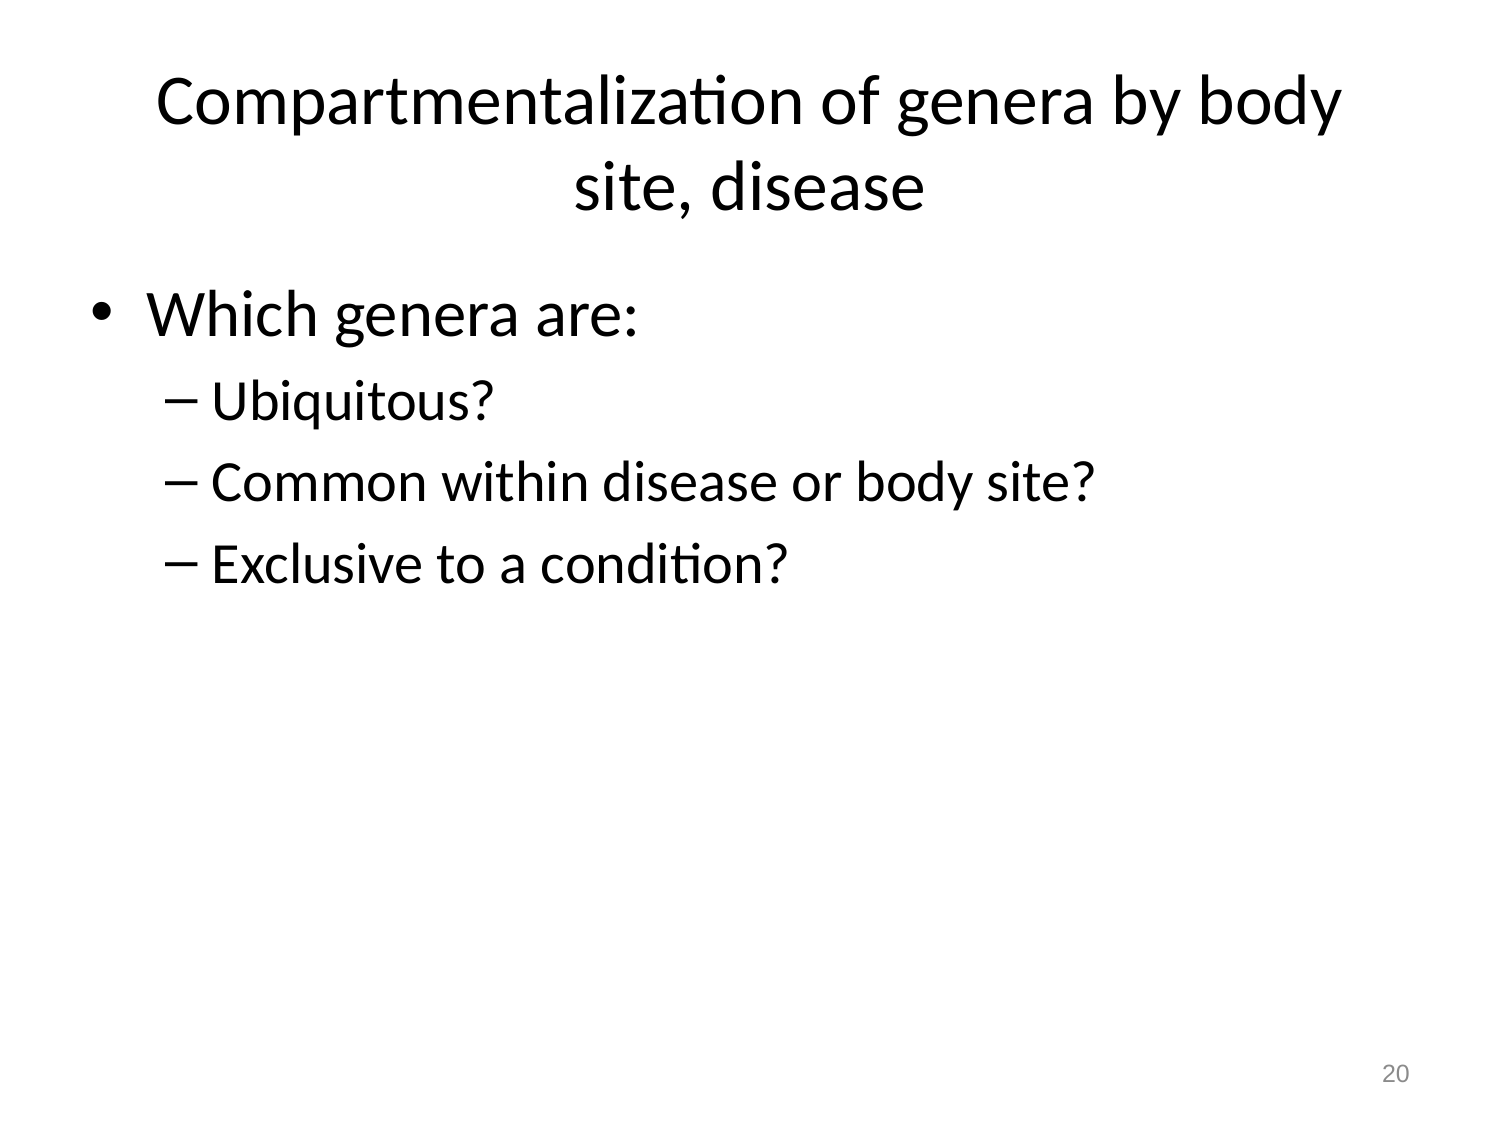

# Compartmentalization of genera by body site, disease
Which genera are:
Ubiquitous?
Common within disease or body site?
Exclusive to a condition?
20